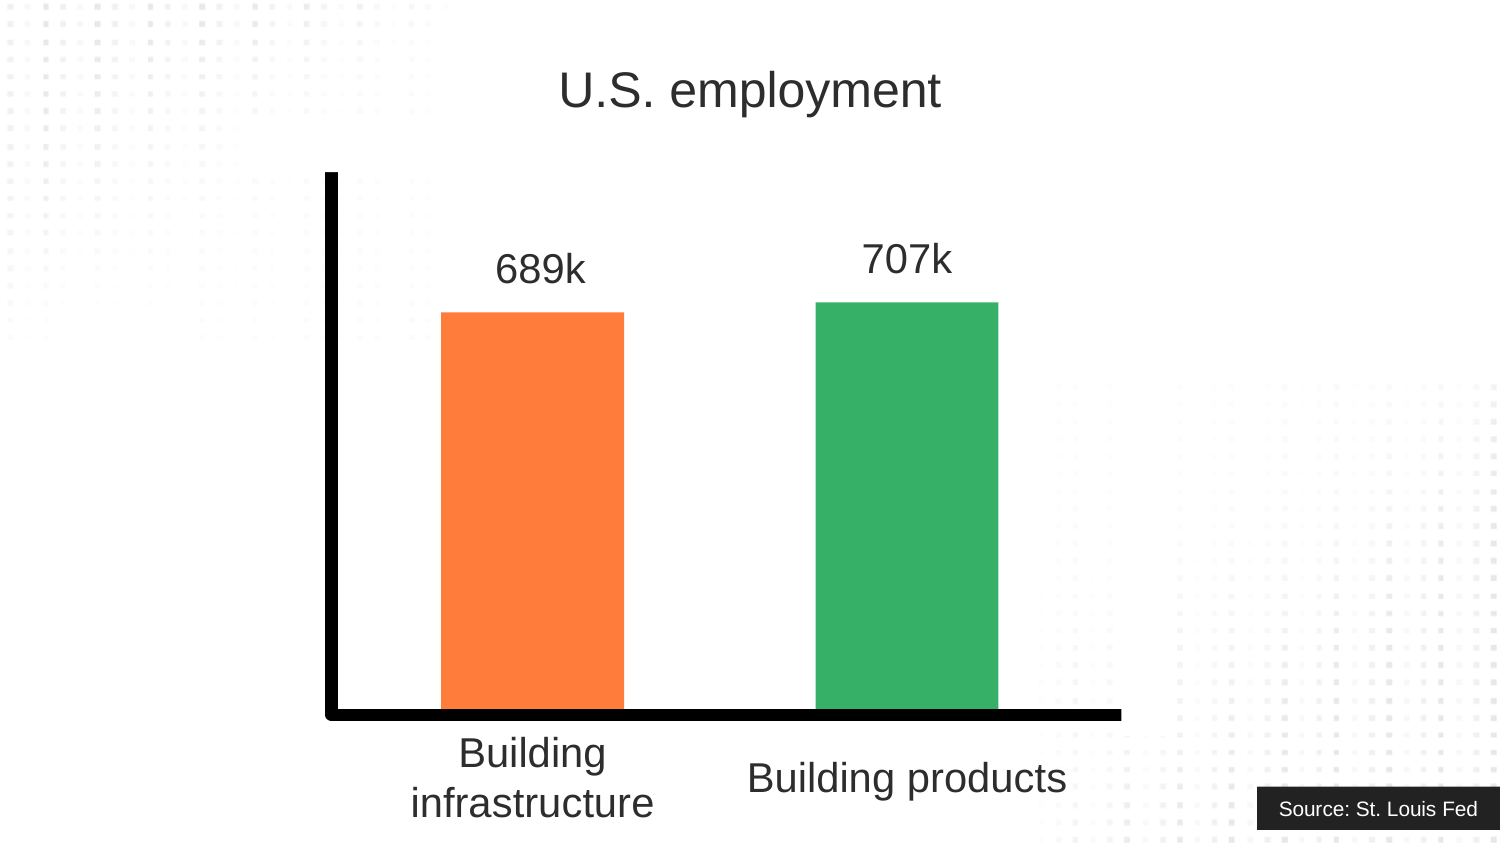

U.S. employment

707k
# 689k

Building products
Building infrastructure
Source: St. Louis Fed